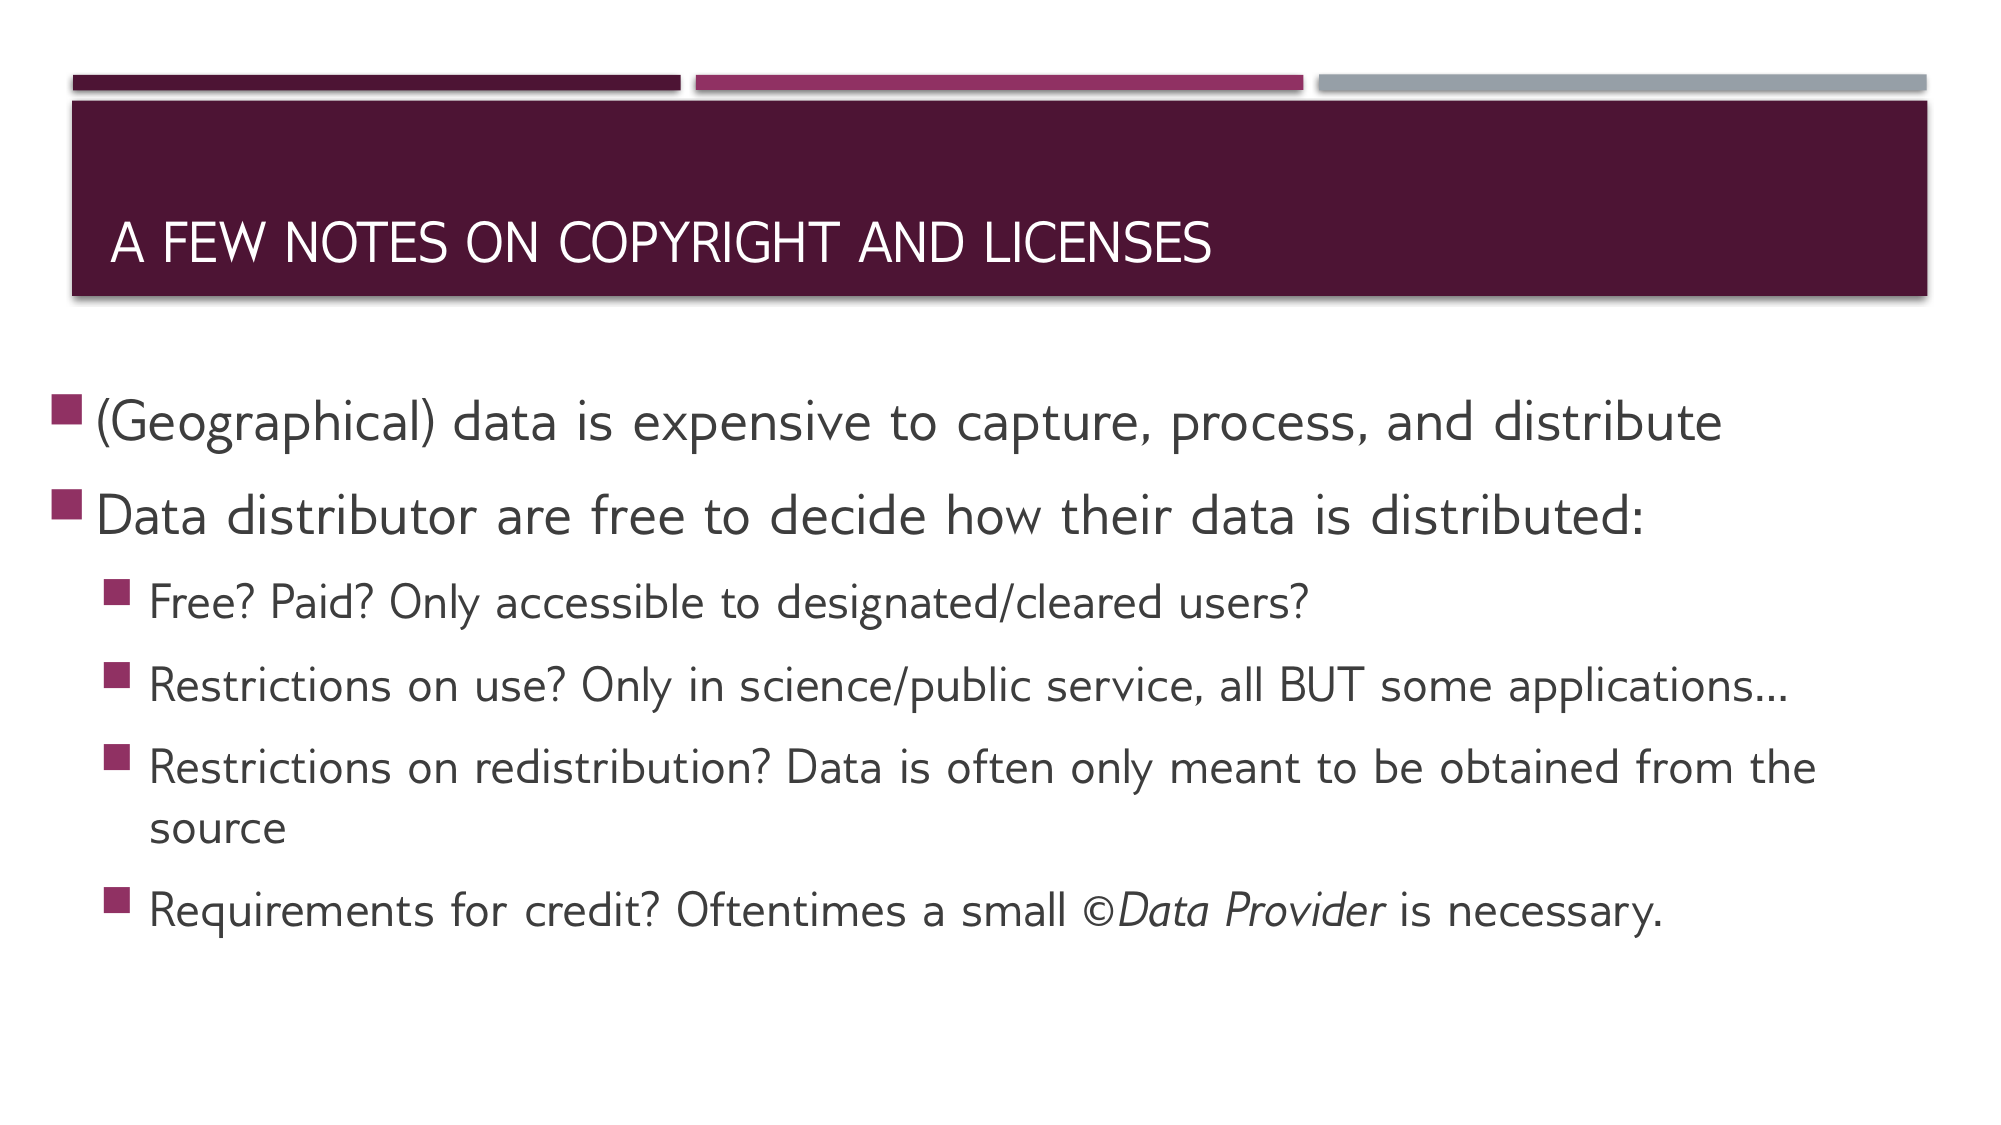

# A few notes on copyright and licenses
(Geographical) data is expensive to capture, process, and distribute
Data distributor are free to decide how their data is distributed:
Free? Paid? Only accessible to designated/cleared users?
Restrictions on use? Only in science/public service, all BUT some applications…
Restrictions on redistribution? Data is often only meant to be obtained from the source
Requirements for credit? Oftentimes a small ©Data Provider is necessary.